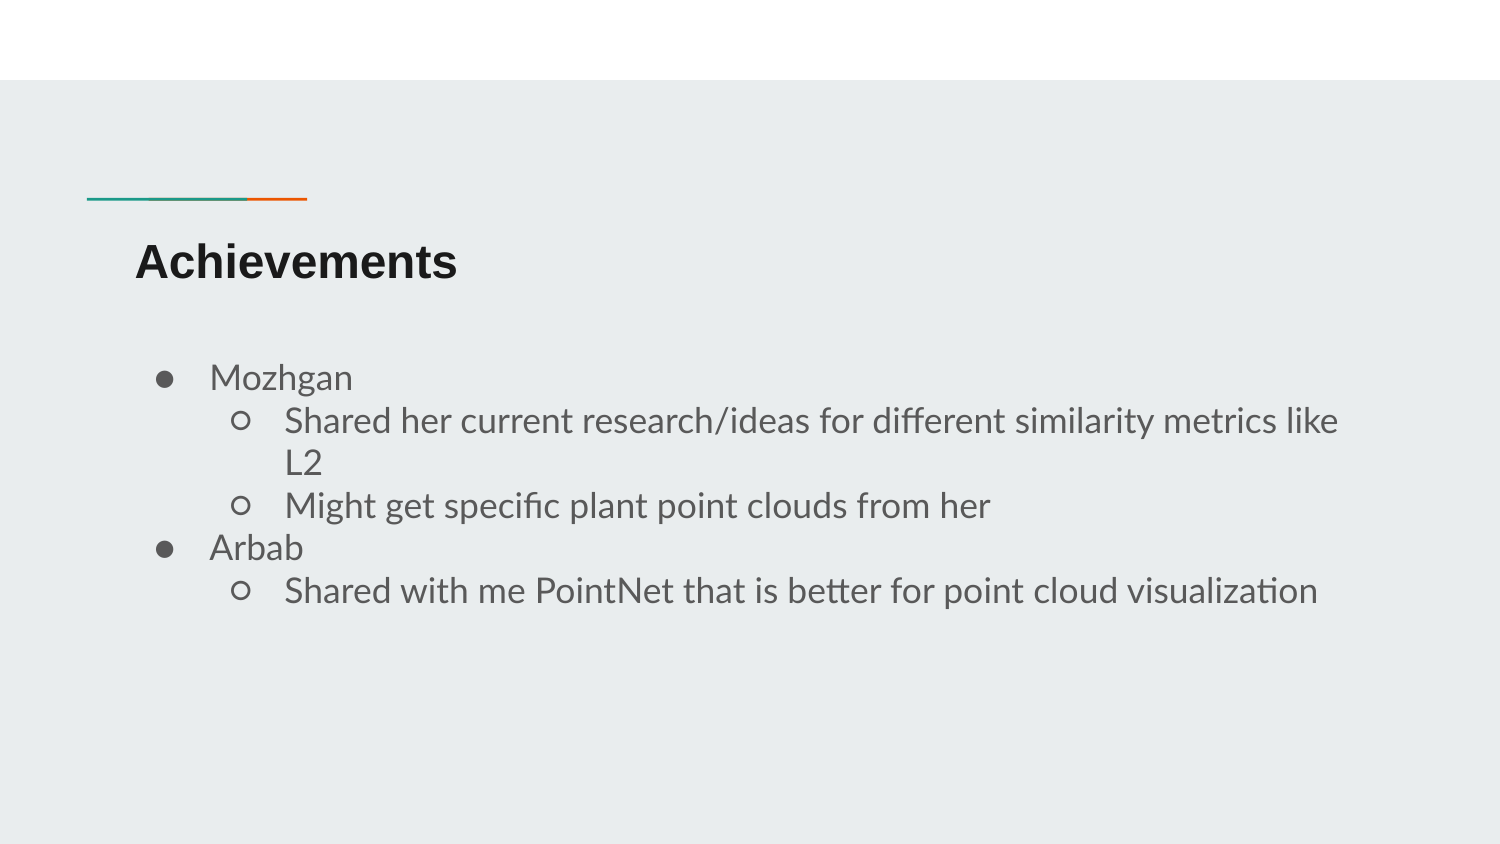

Achievements
Mozhgan
Shared her current research/ideas for different similarity metrics like L2
Might get specific plant point clouds from her
Arbab
Shared with me PointNet that is better for point cloud visualization